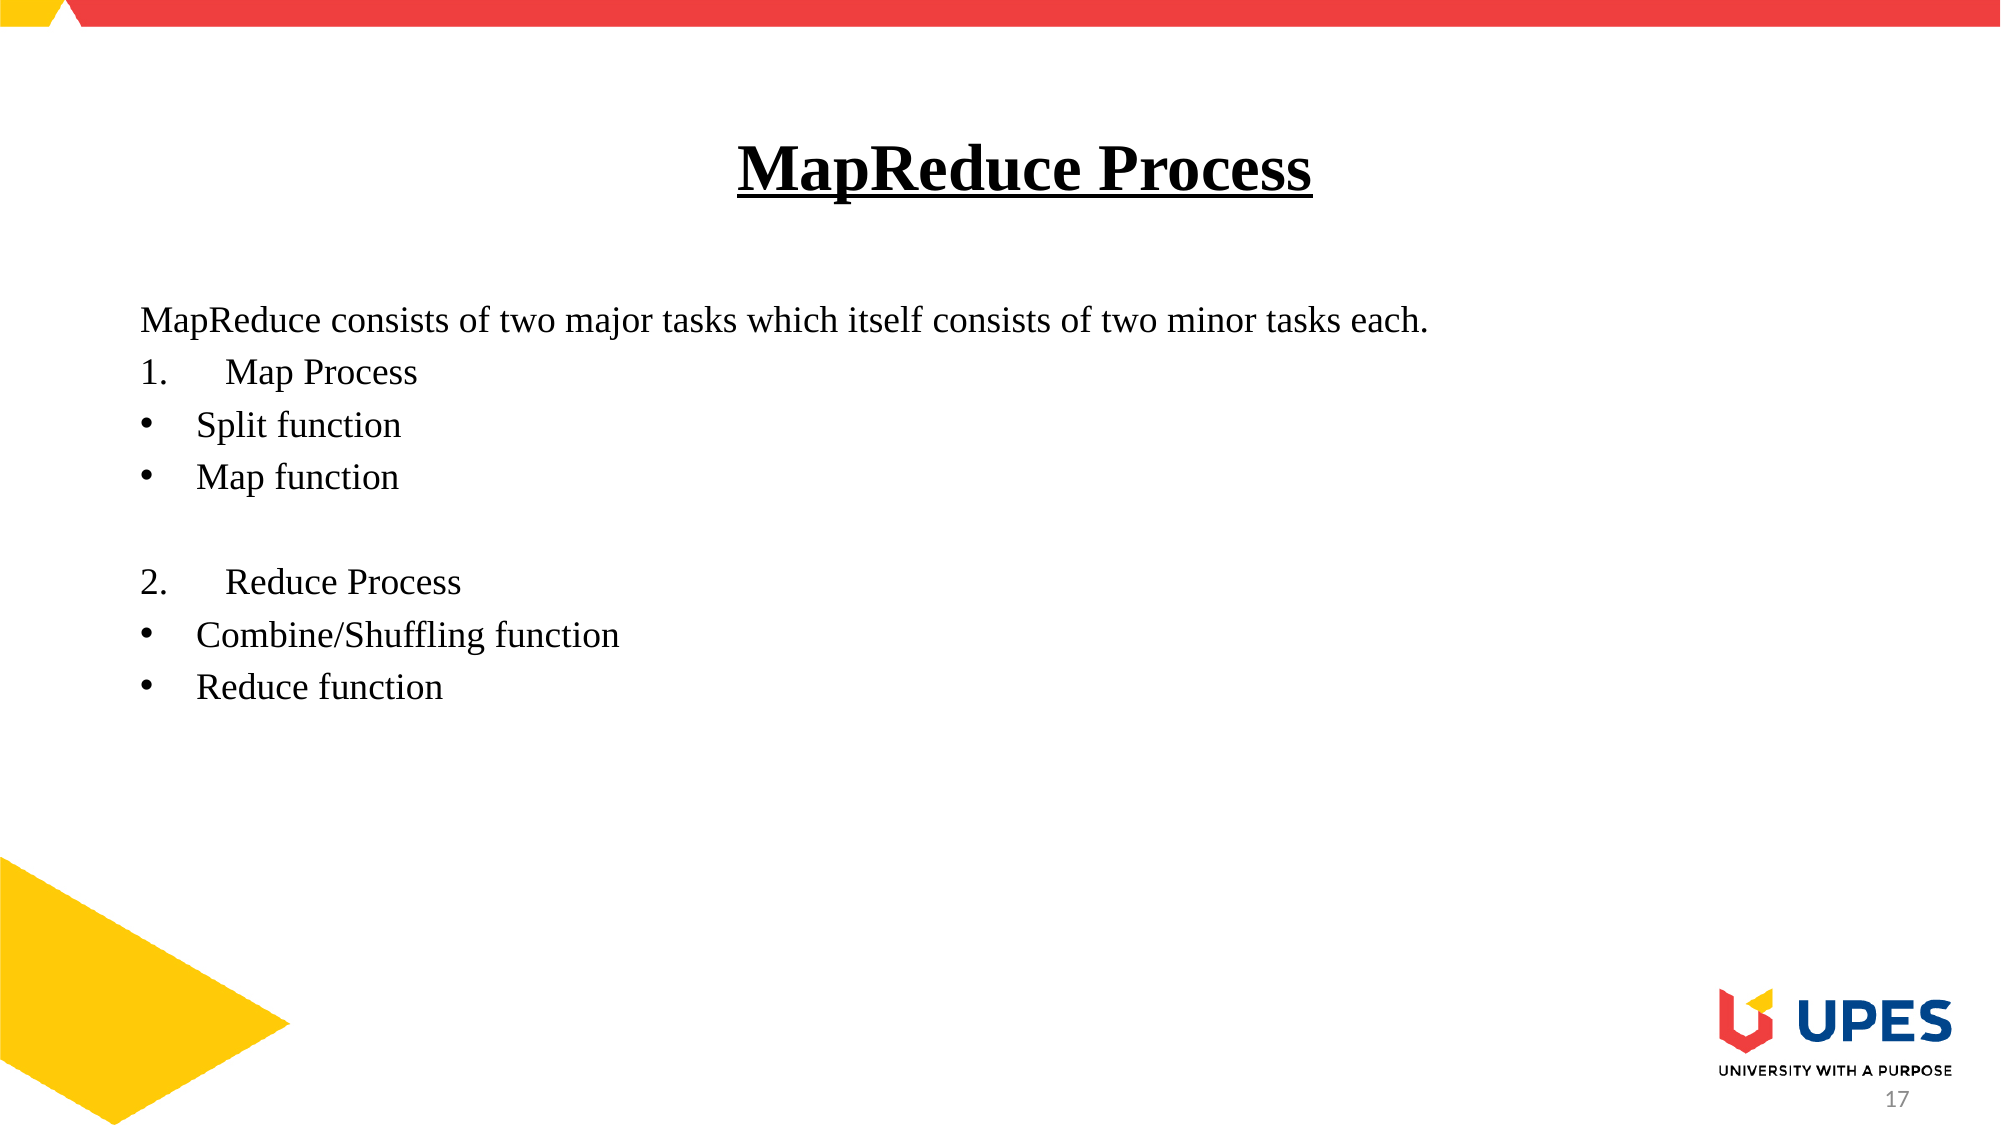

# MapReduce Process
MapReduce consists of two major tasks which itself consists of two minor tasks each.
1.      Map Process
Split function
Map function

2.      Reduce Process
Combine/Shuffling function
Reduce function